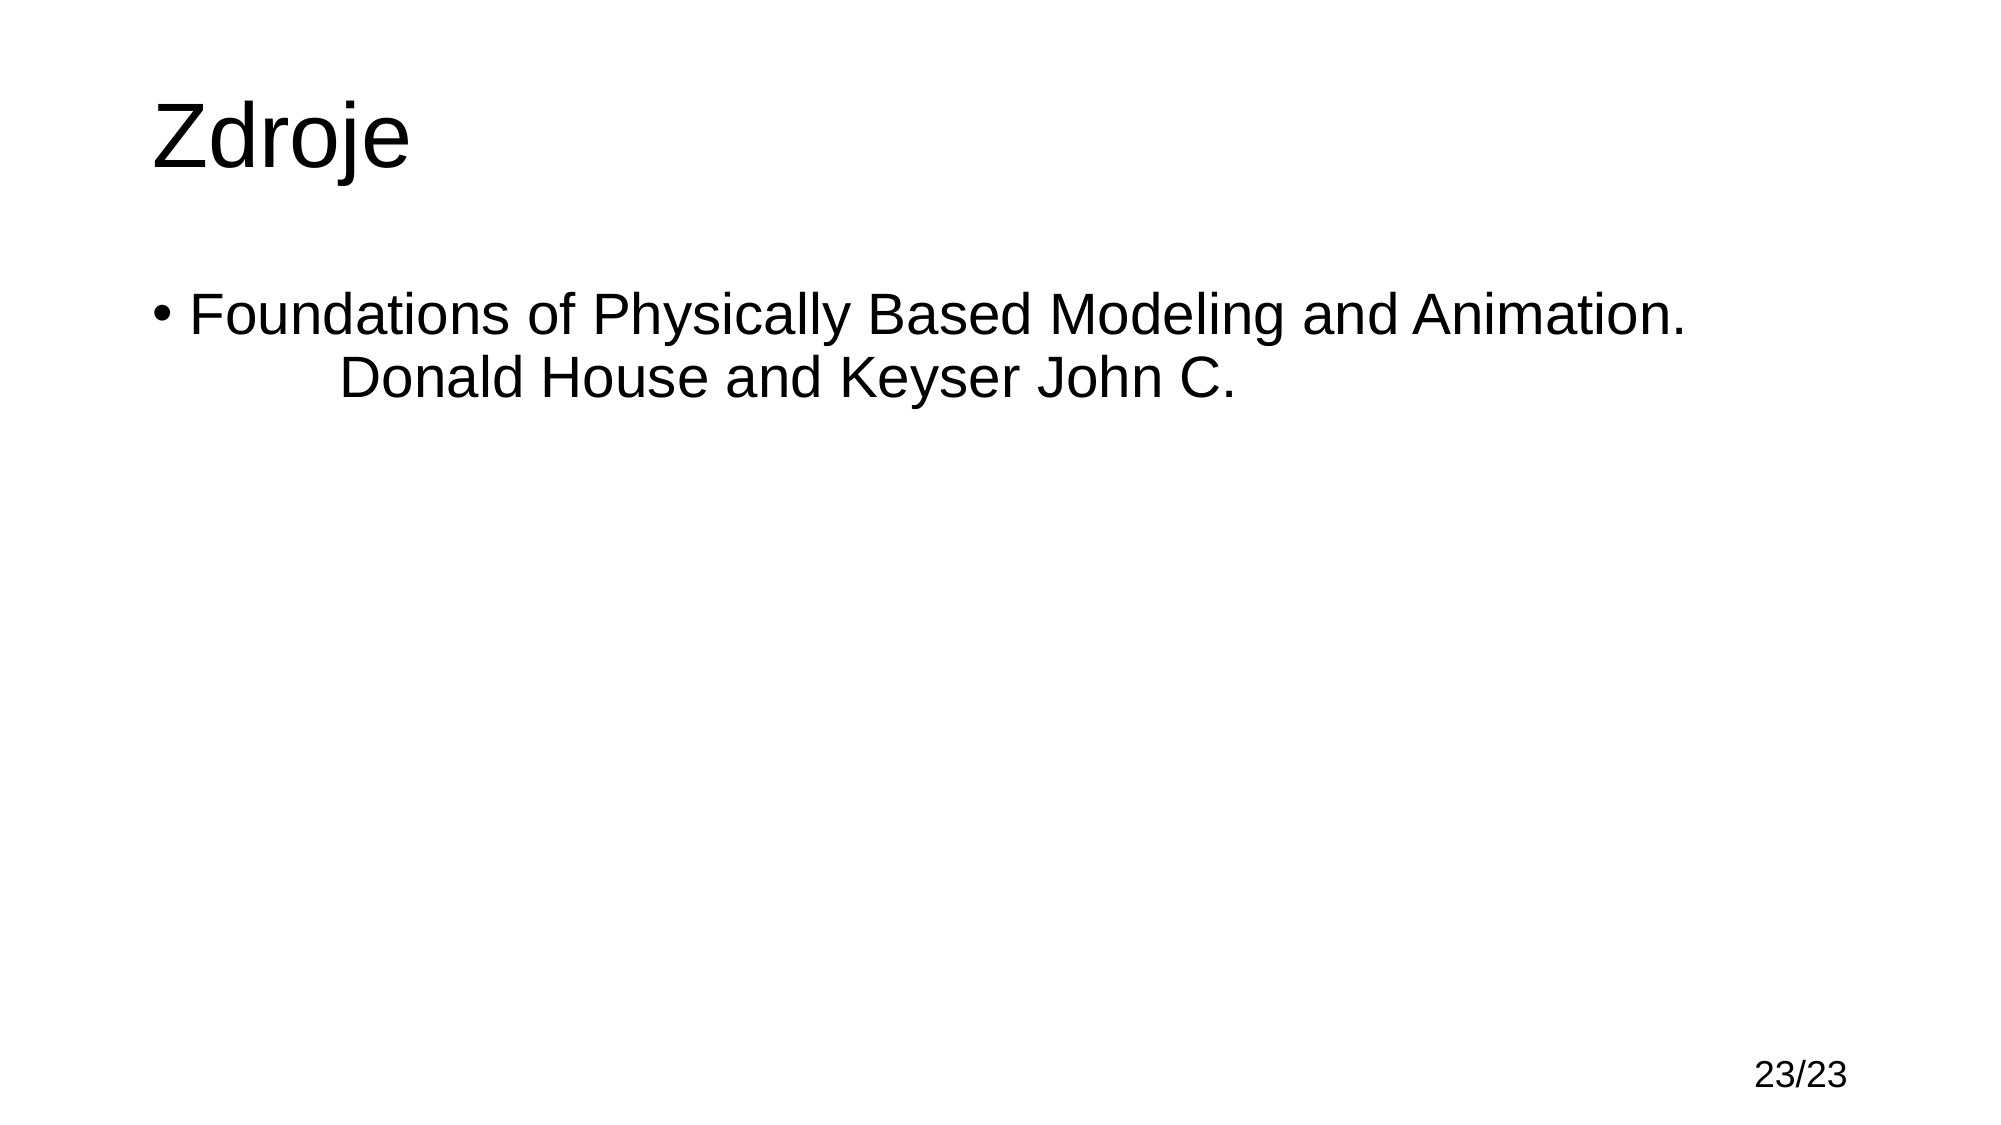

# Zdroje
Foundations of Physically Based Modeling and Animation.
	Donald House and Keyser John C.
23/23